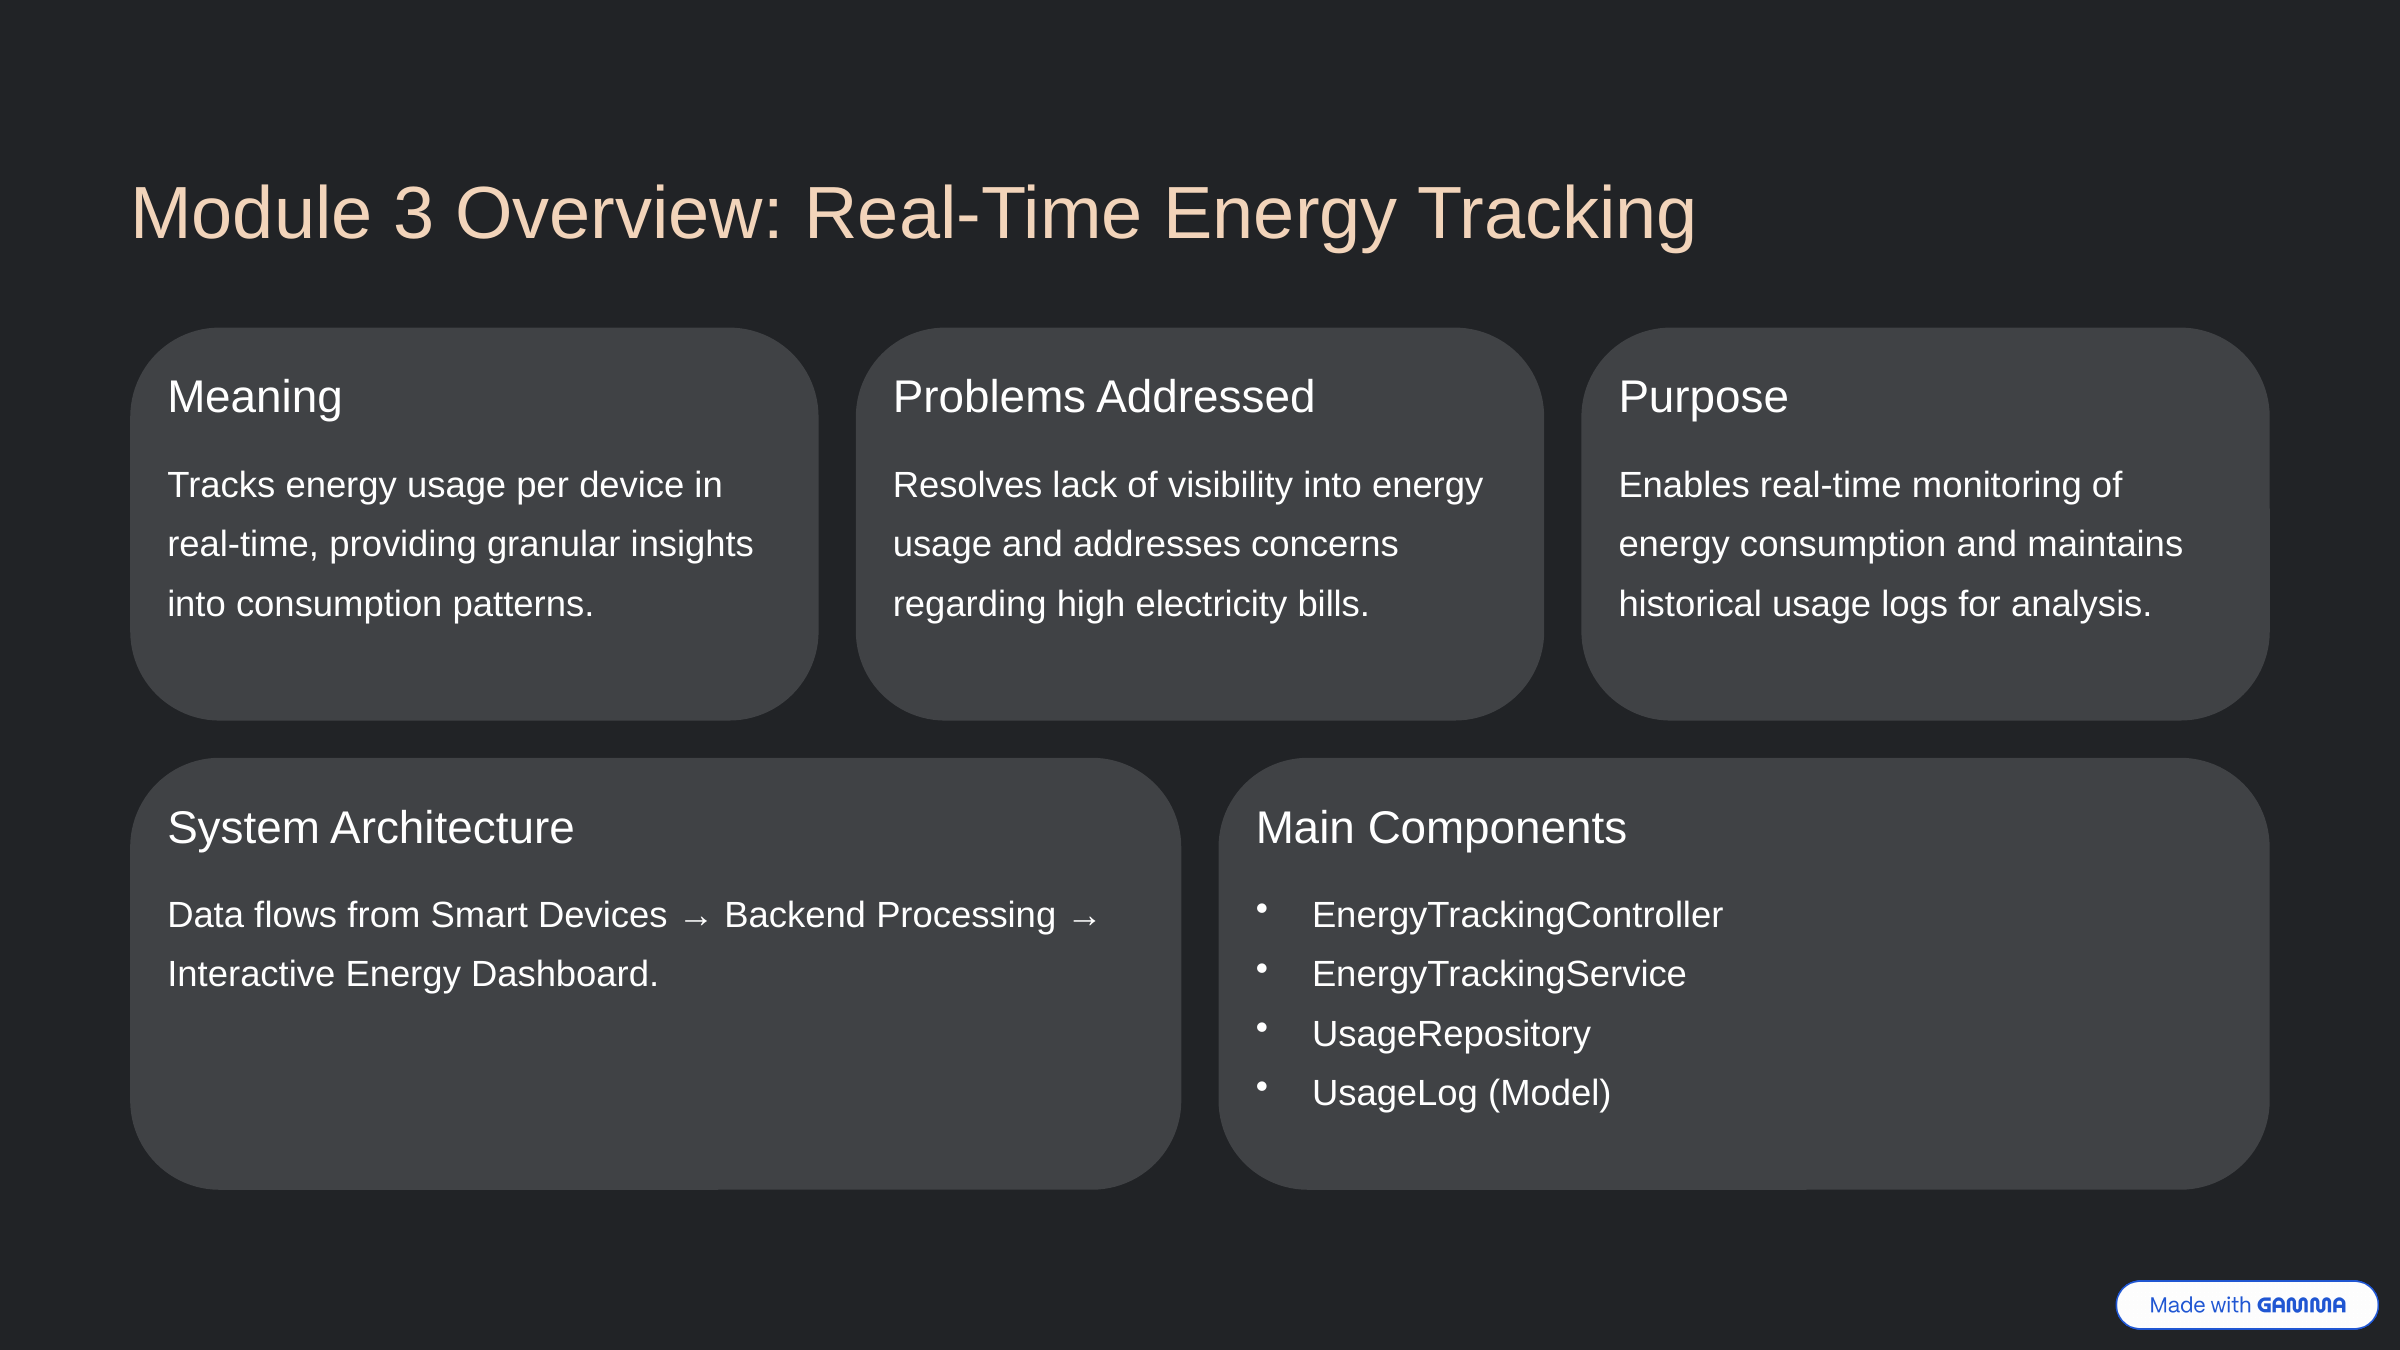

Module 3 Overview: Real-Time Energy Tracking

Meaning
Problems Addressed
Purpose
Tracks energy usage per device in real-time, providing granular insights into consumption patterns.
Resolves lack of visibility into energy usage and addresses concerns regarding high electricity bills.
Enables real-time monitoring of energy consumption and maintains historical usage logs for analysis.

System Architecture
Main Components
Data flows from Smart Devices → Backend Processing → Interactive Energy Dashboard.
EnergyTrackingController
EnergyTrackingService
UsageRepository
UsageLog (Model)